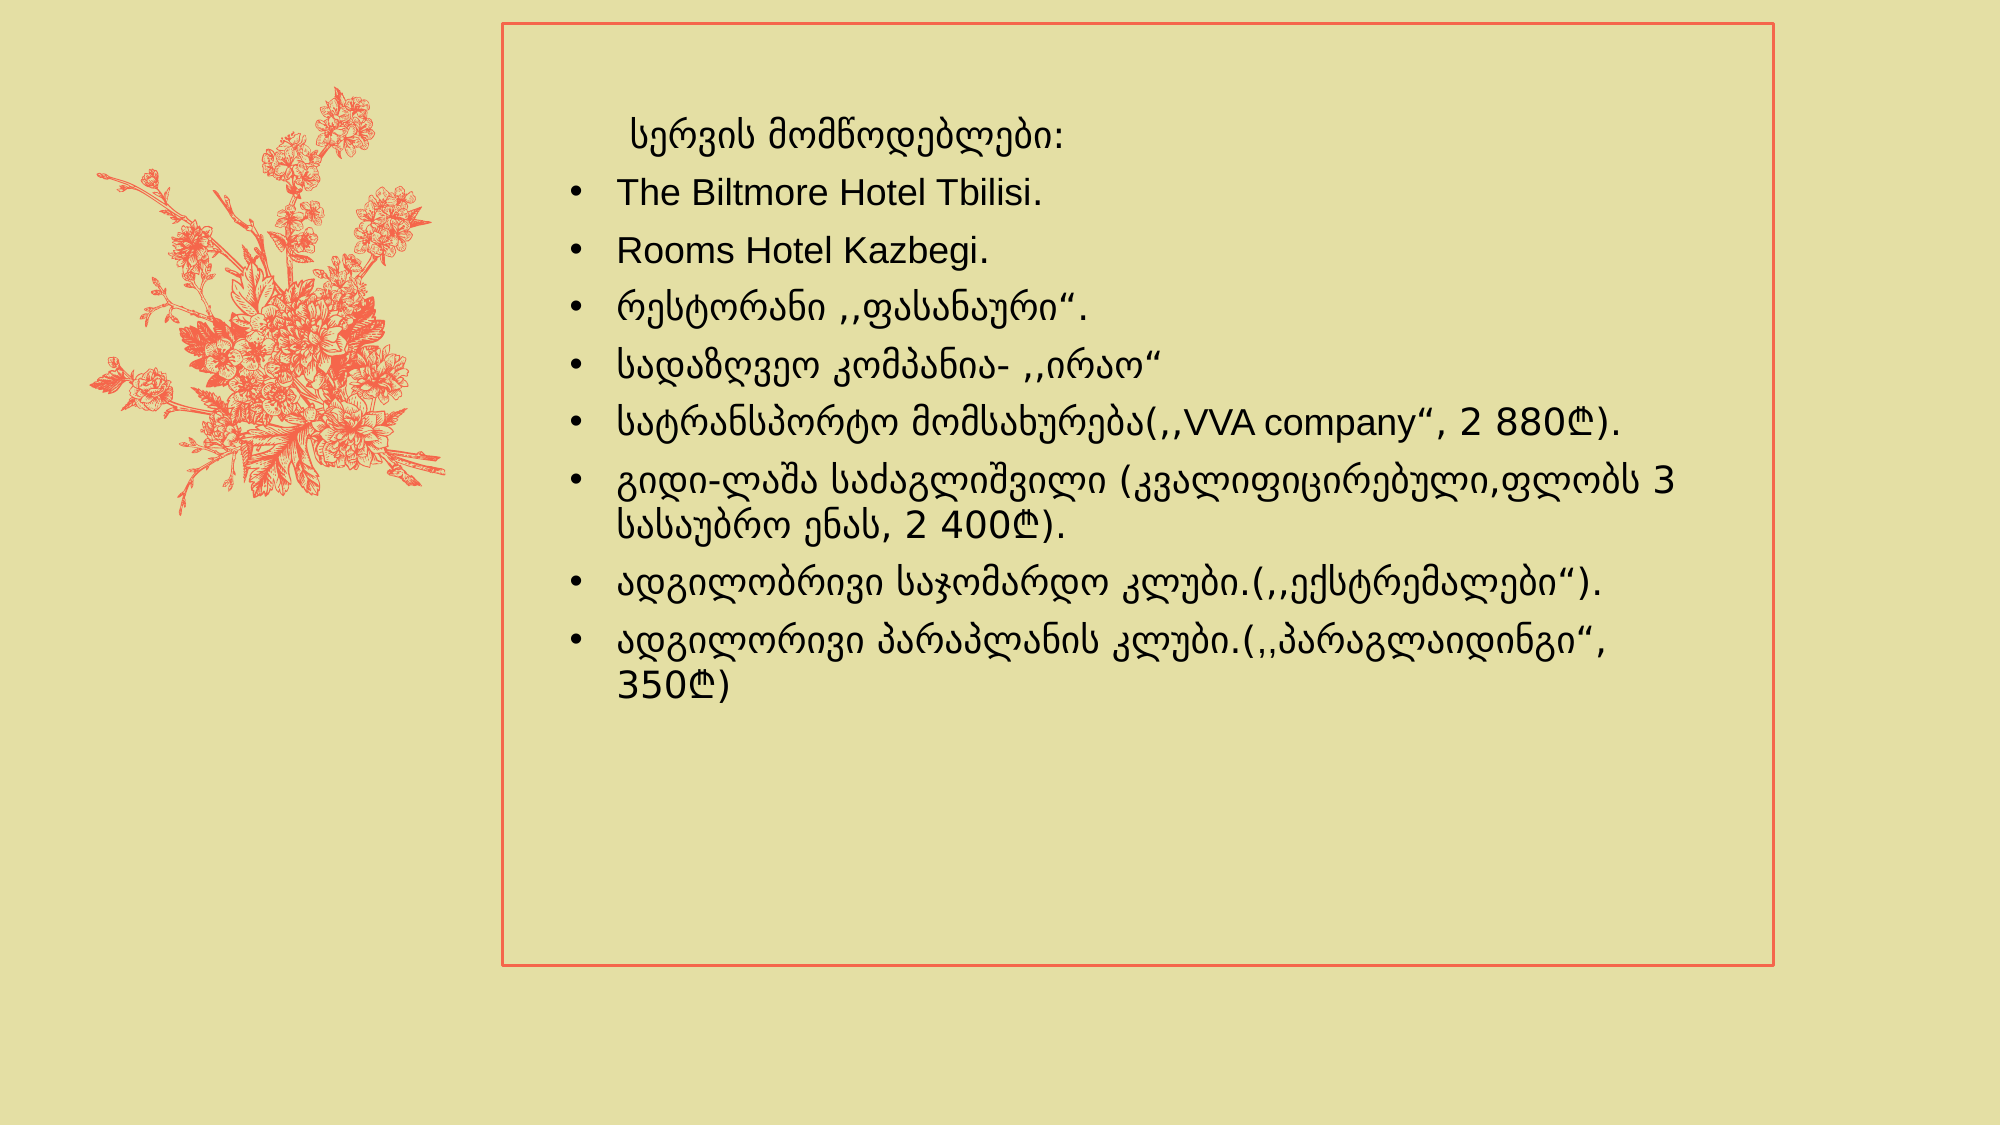

სერვის მომწოდებლები:
The Biltmore Hotel Tbilisi.
Rooms Hotel Kazbegi.
რესტორანი ,,ფასანაური“.
სადაზღვეო კომპანია- ,,ირაო“
სატრანსპორტო მომსახურება(,,VVA company“, 2 880₾).
გიდი-ლაშა საძაგლიშვილი (კვალიფიცირებული,ფლობს 3 სასაუბრო ენას, 2 400₾).
ადგილობრივი საჯომარდო კლუბი.(,,ექსტრემალები“).
ადგილორივი პარაპლანის კლუბი.(,,პარაგლაიდინგი“, 350₾)